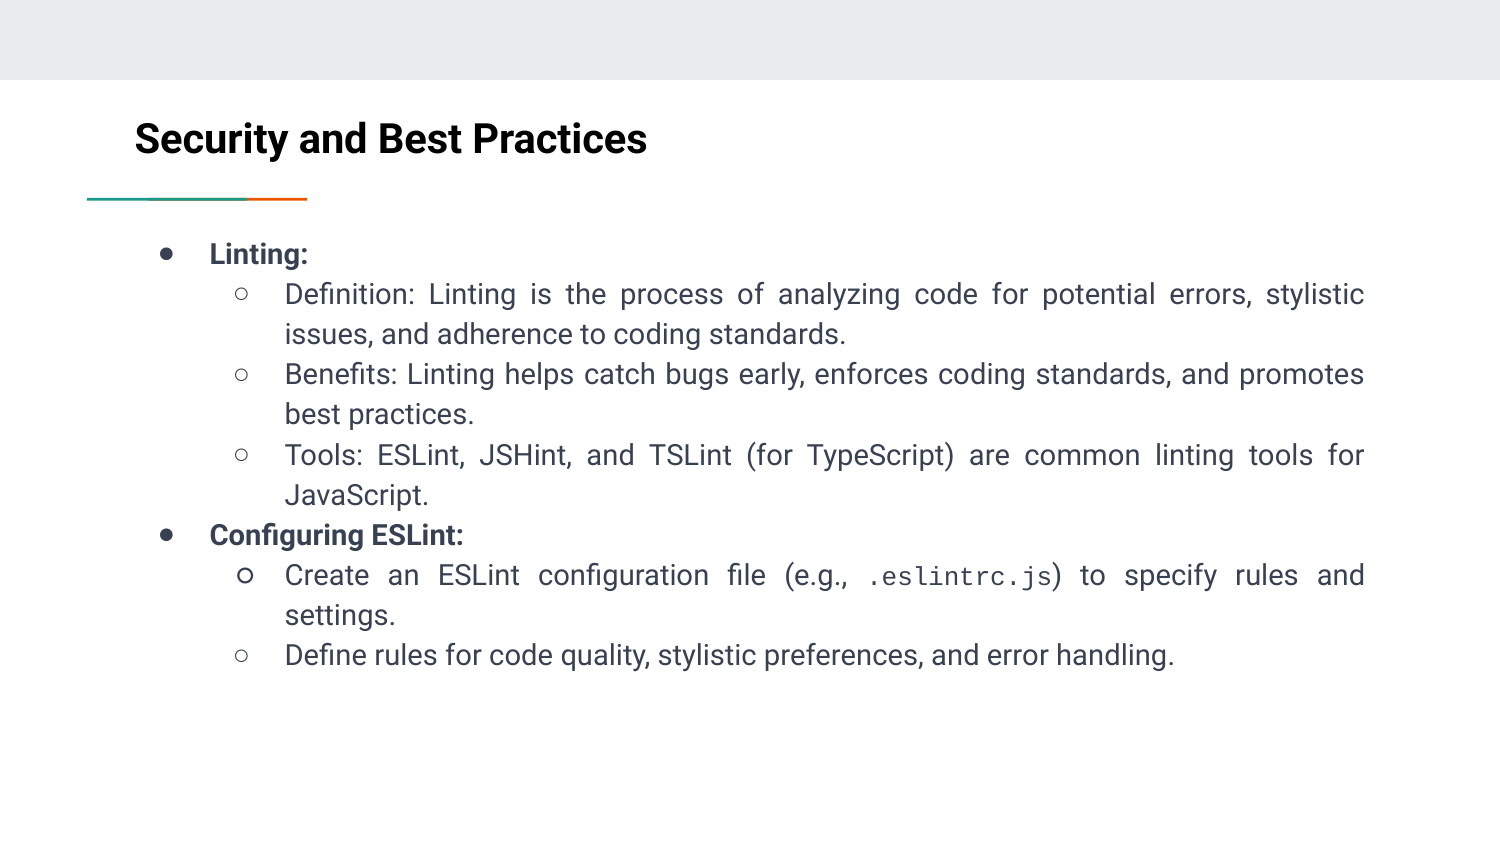

# Security and Best Practices

Linting:
Definition: Linting is the process of analyzing code for potential errors, stylistic issues, and adherence to coding standards.
Benefits: Linting helps catch bugs early, enforces coding standards, and promotes best practices.
Tools: ESLint, JSHint, and TSLint (for TypeScript) are common linting tools for JavaScript.
Configuring ESLint:
Create an ESLint configuration file (e.g., .eslintrc.js) to specify rules and settings.
Define rules for code quality, stylistic preferences, and error handling.